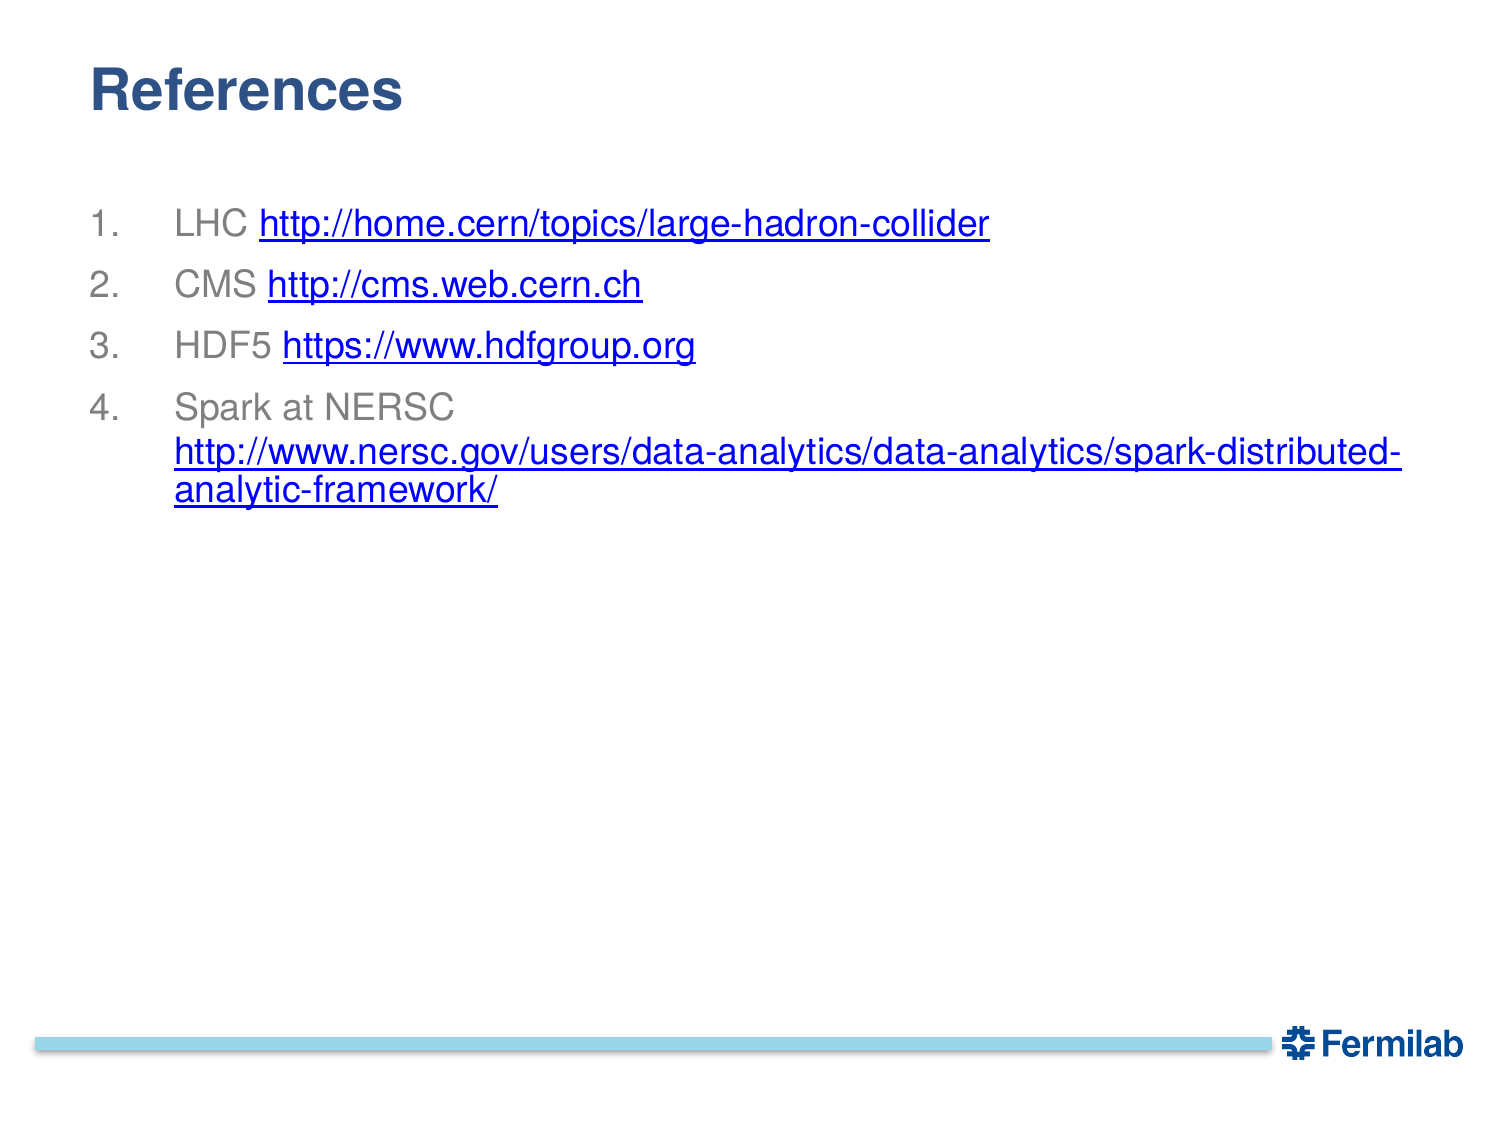

# References
LHC http://home.cern/topics/large-hadron-collider
CMS http://cms.web.cern.ch
HDF5 https://www.hdfgroup.org
Spark at NERSC http://www.nersc.gov/users/data-analytics/data-analytics/spark-distributed-analytic-framework/